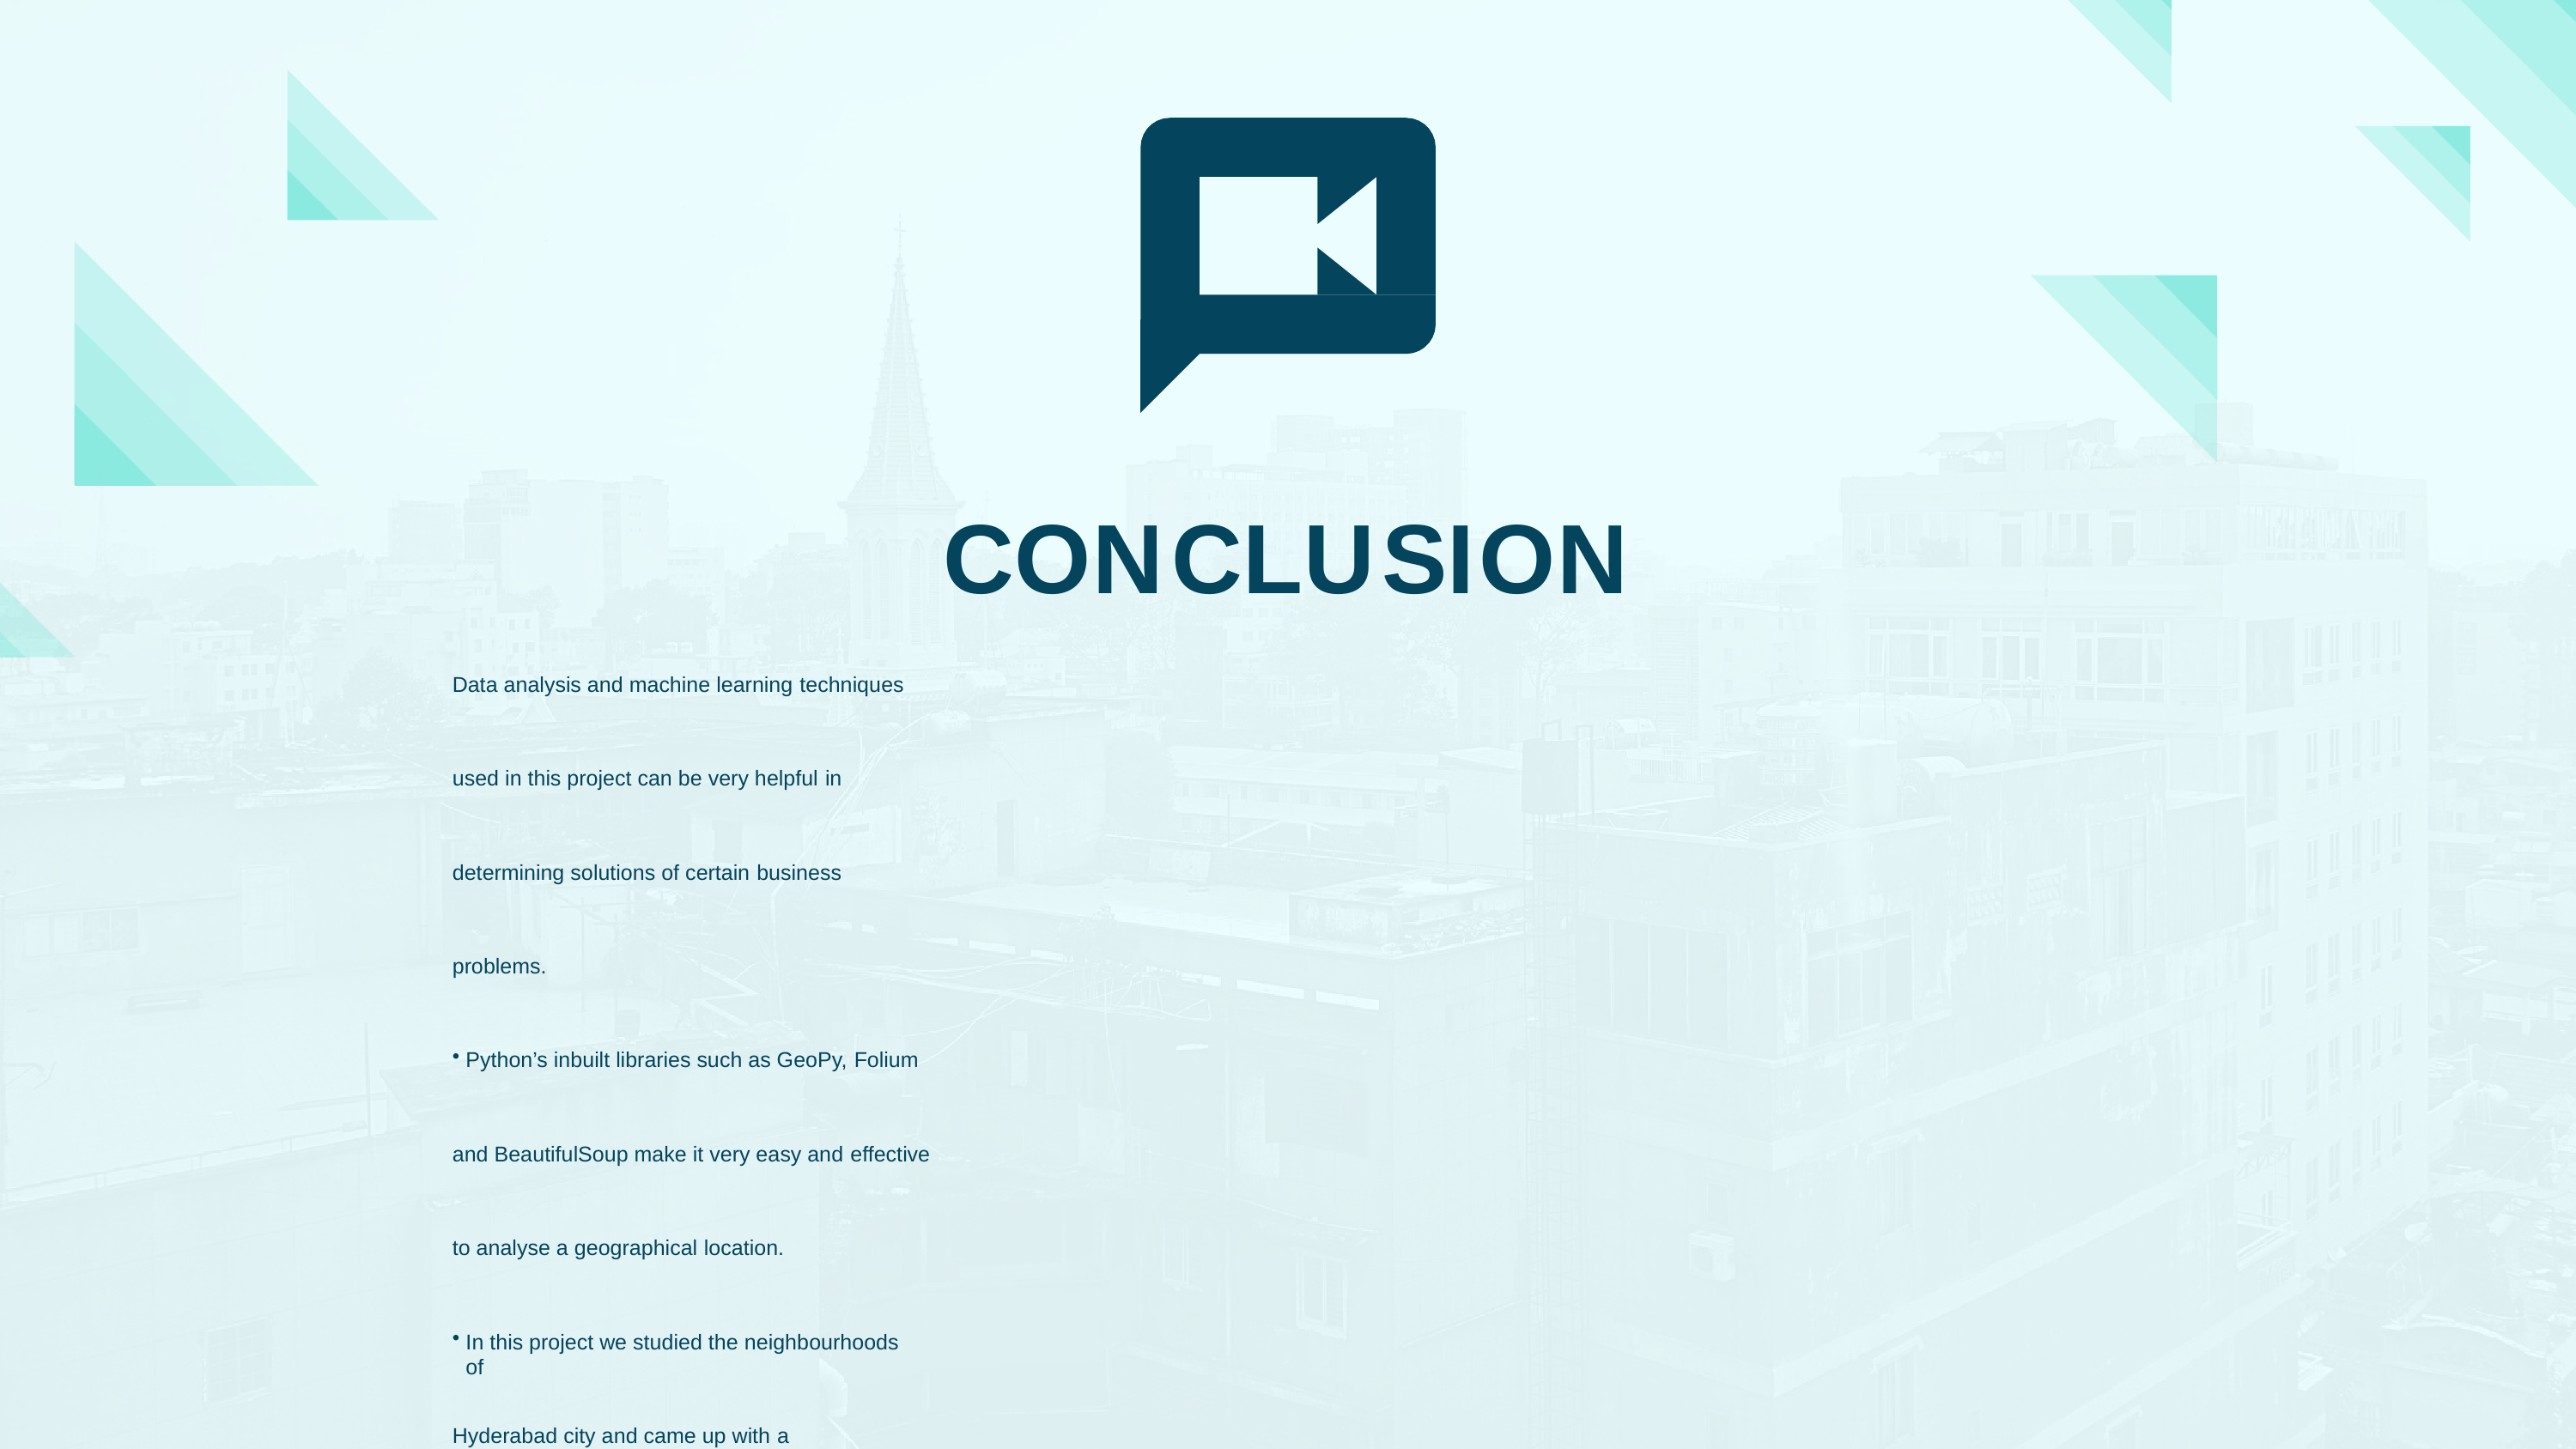

# CONCLUSION
Data analysis and machine learning techniques
used in this project can be very helpful in
determining solutions of certain business
problems.
Python’s inbuilt libraries such as GeoPy, Folium
and BeautifulSoup make it very easy and effective
to analyse a geographical location.
In this project we studied the neighbourhoods of
Hyderabad city and came up with a